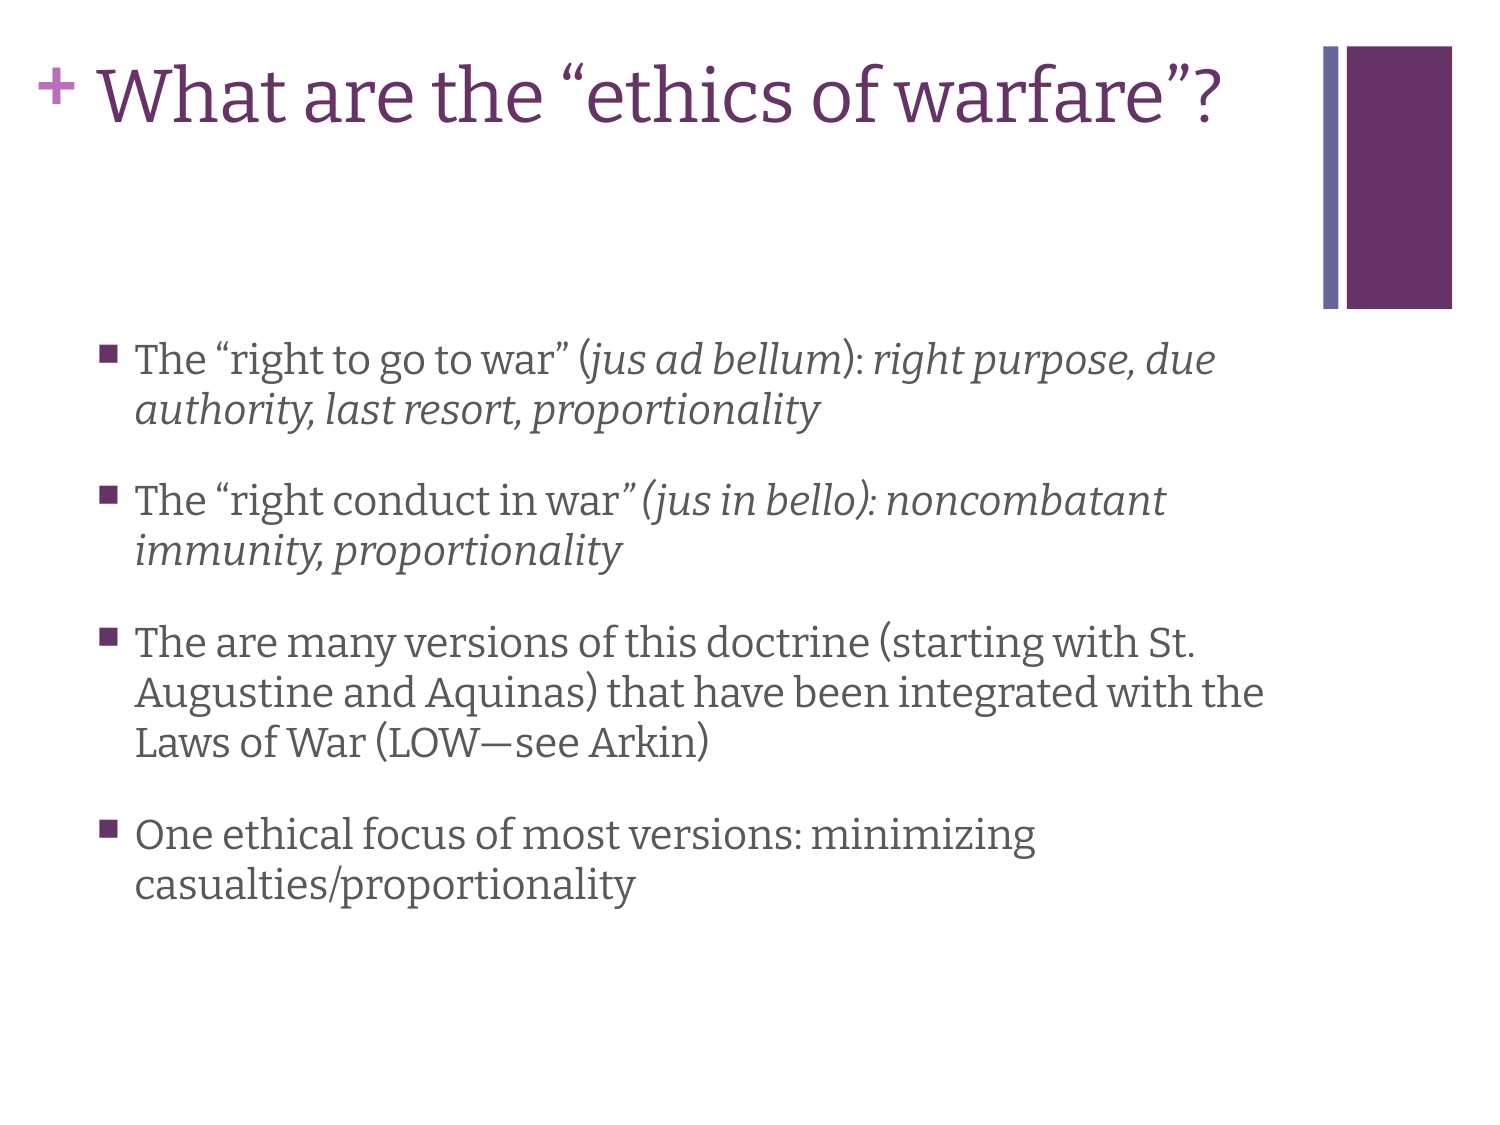

# What are the “ethics of warfare”?

The “right to go to war” (jus ad bellum): right purpose, due authority, last resort, proportionality
The “right conduct in war” (jus in bello): noncombatant immunity, proportionality
The are many versions of this doctrine (starting with St. Augustine and Aquinas) that have been integrated with the Laws of War (LOW—see Arkin)
One ethical focus of most versions: minimizing casualties/proportionality